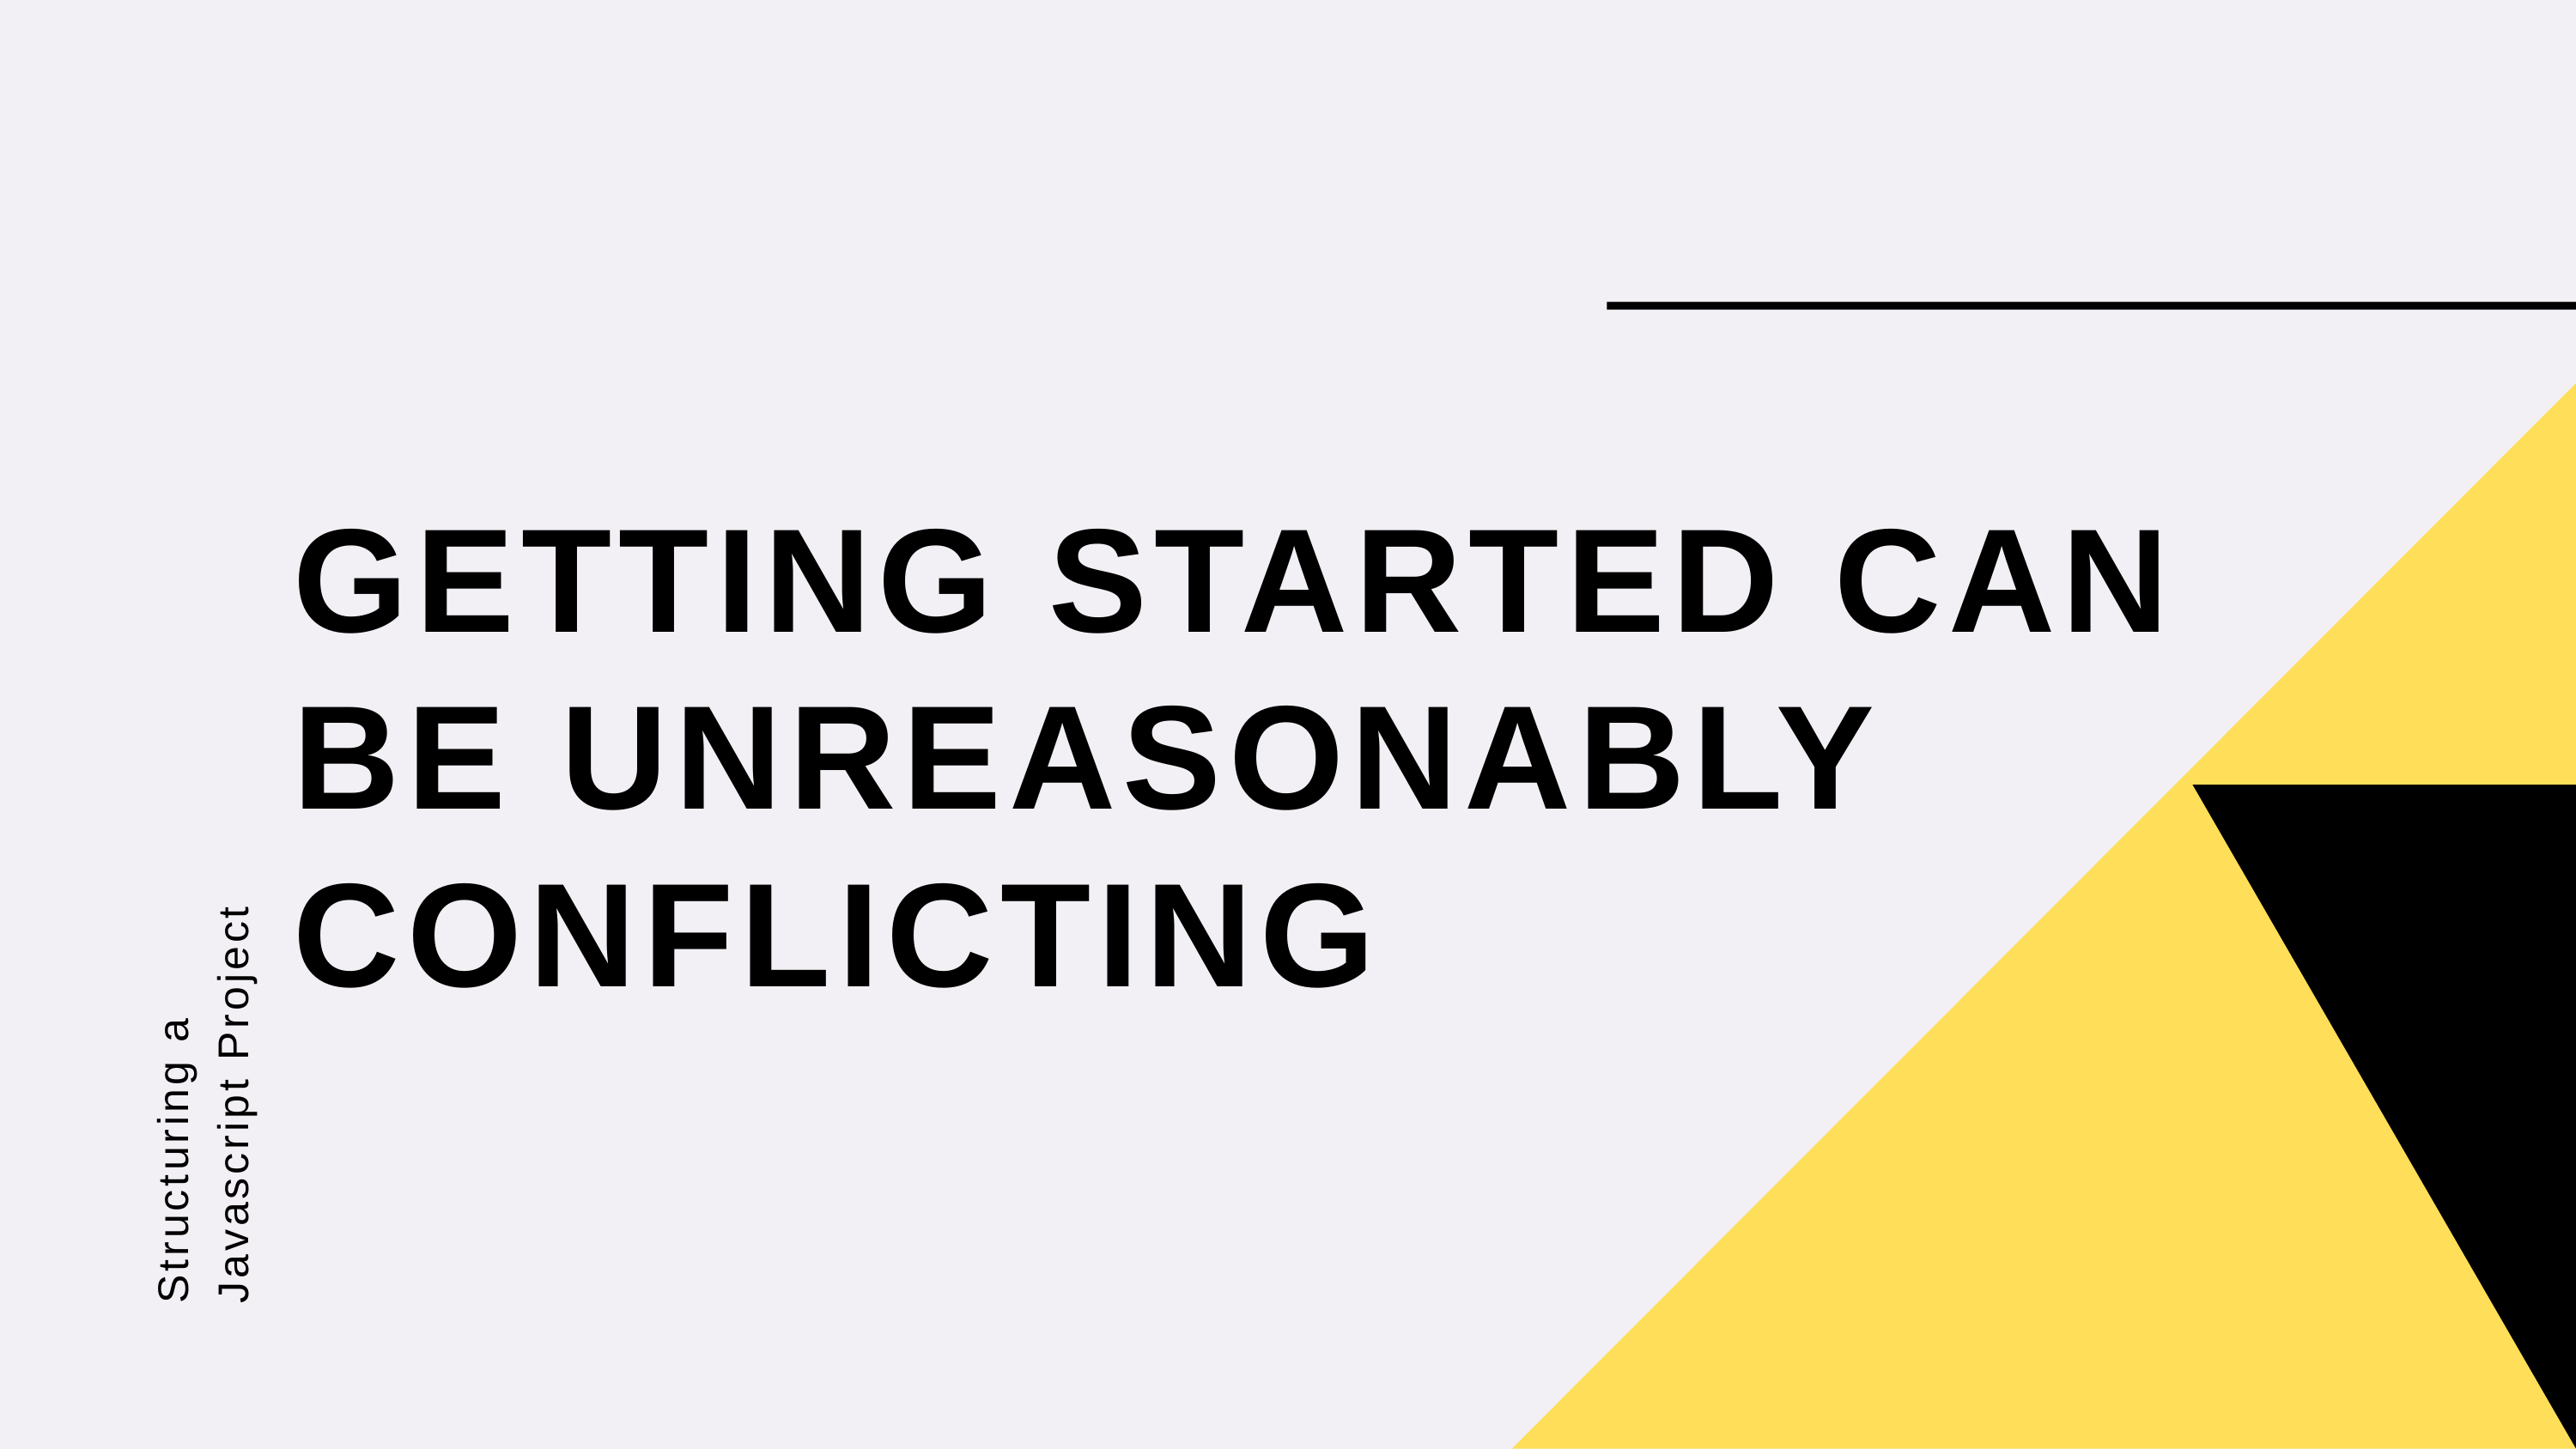

GETTING STARTED CAN BE UNREASONABLY CONFLICTING

Structuring a Javascript Project